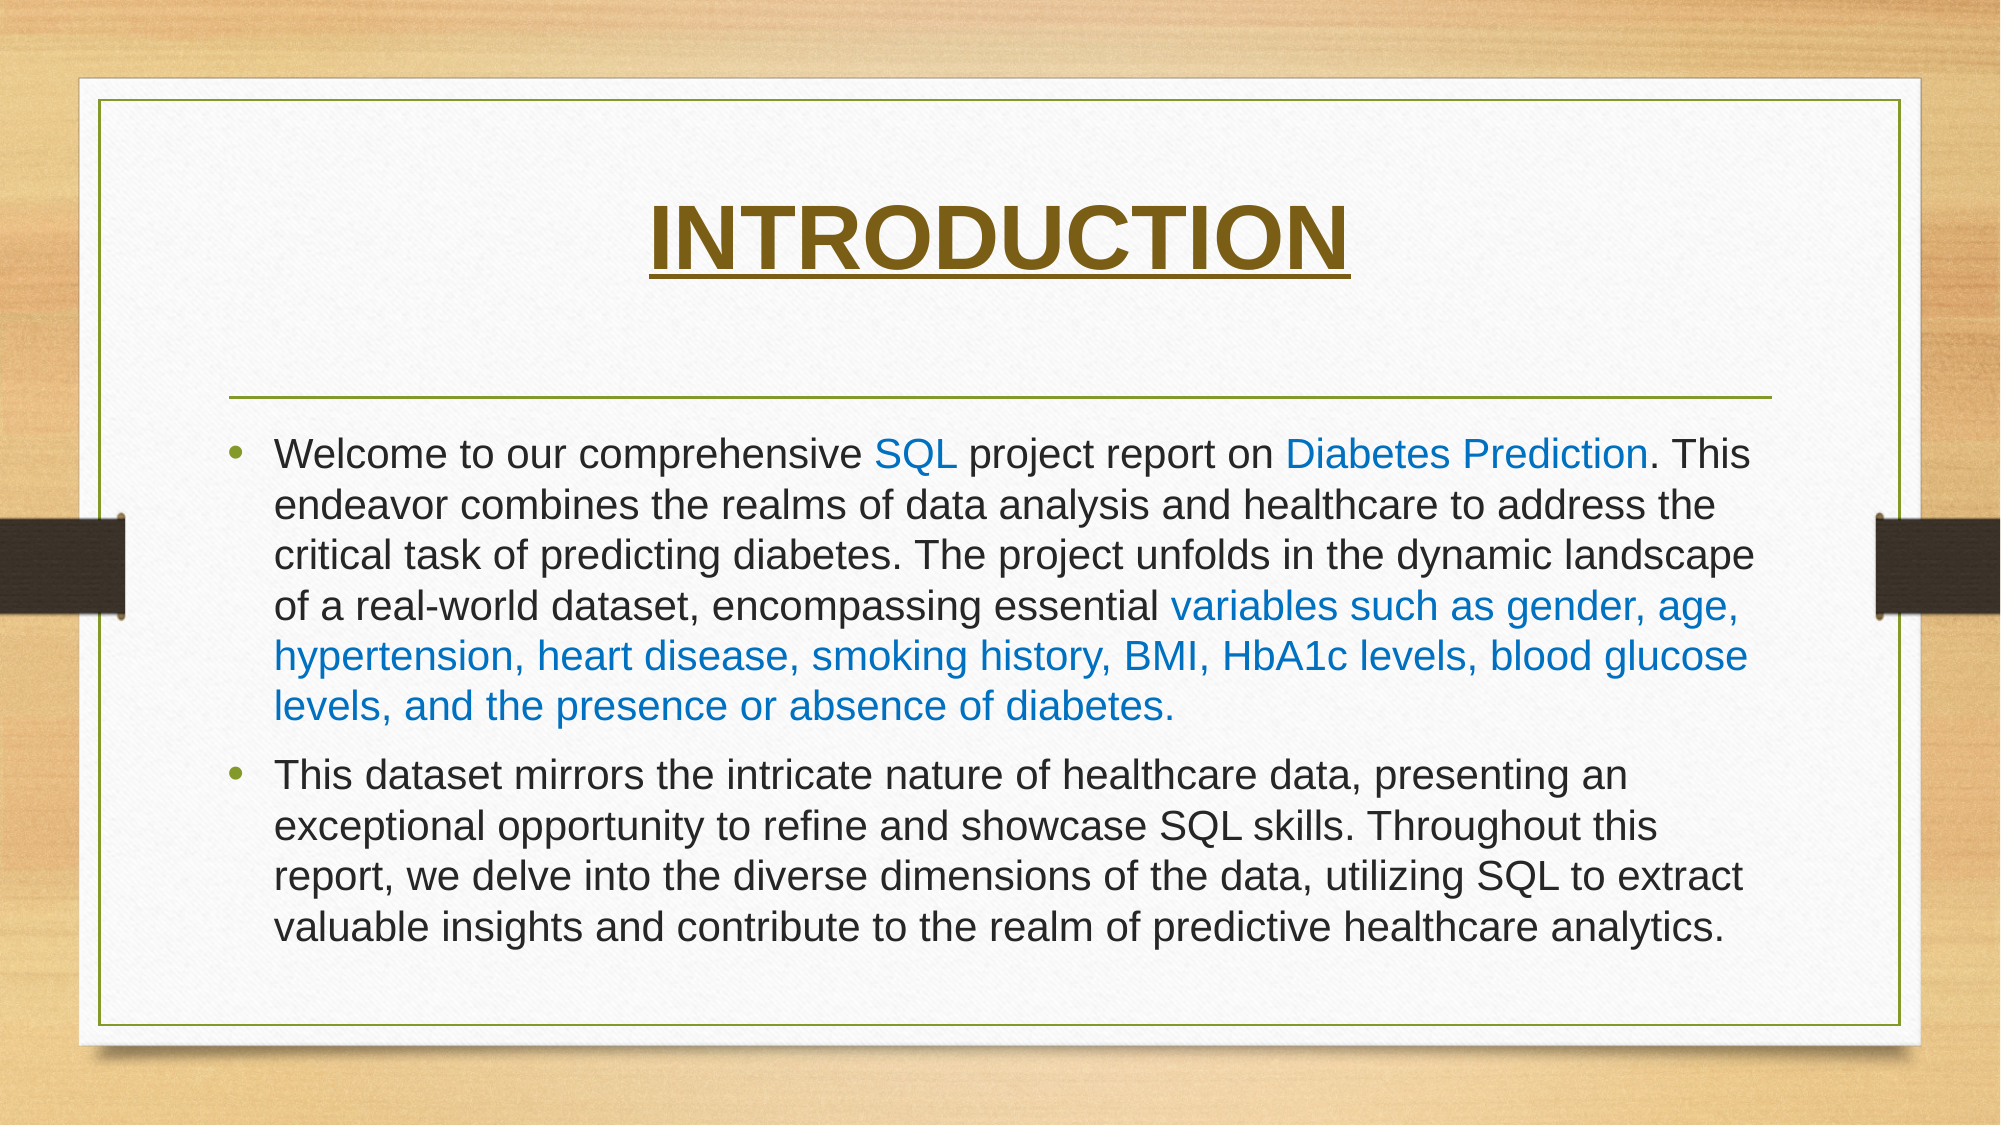

# INTRODUCTION
Welcome to our comprehensive SQL project report on Diabetes Prediction. This endeavor combines the realms of data analysis and healthcare to address the critical task of predicting diabetes. The project unfolds in the dynamic landscape of a real-world dataset, encompassing essential variables such as gender, age, hypertension, heart disease, smoking history, BMI, HbA1c levels, blood glucose levels, and the presence or absence of diabetes.
This dataset mirrors the intricate nature of healthcare data, presenting an exceptional opportunity to refine and showcase SQL skills. Throughout this report, we delve into the diverse dimensions of the data, utilizing SQL to extract valuable insights and contribute to the realm of predictive healthcare analytics.